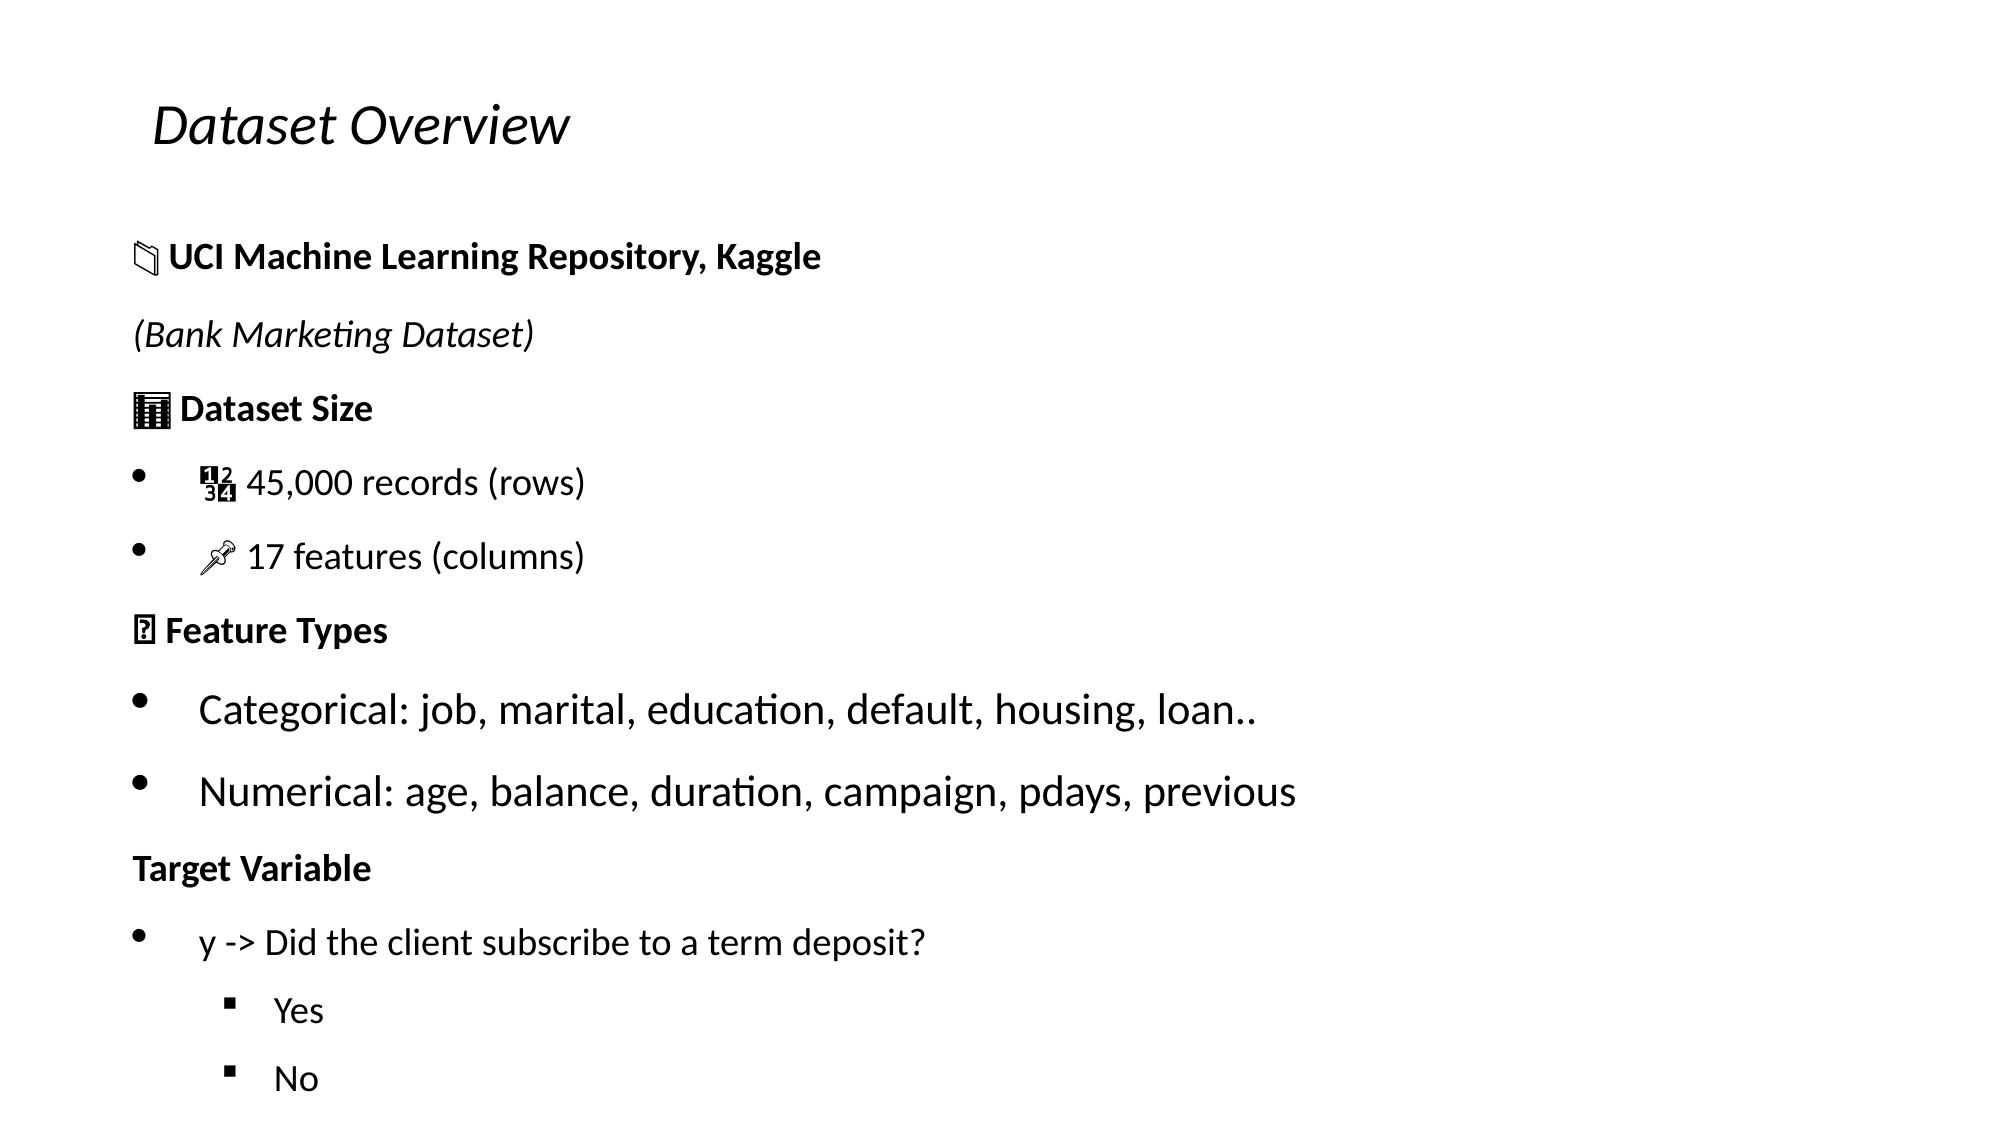

# Dataset Overview
📁 UCI Machine Learning Repository, Kaggle
(Bank Marketing Dataset)
📊 Dataset Size
🔢 45,000 records (rows)
📌 17 features (columns)
🧬 Feature Types
Categorical: job, marital, education, default, housing, loan..
Numerical: age, balance, duration, campaign, pdays, previous
Target Variable
y -> Did the client subscribe to a term deposit?
 Yes
 No